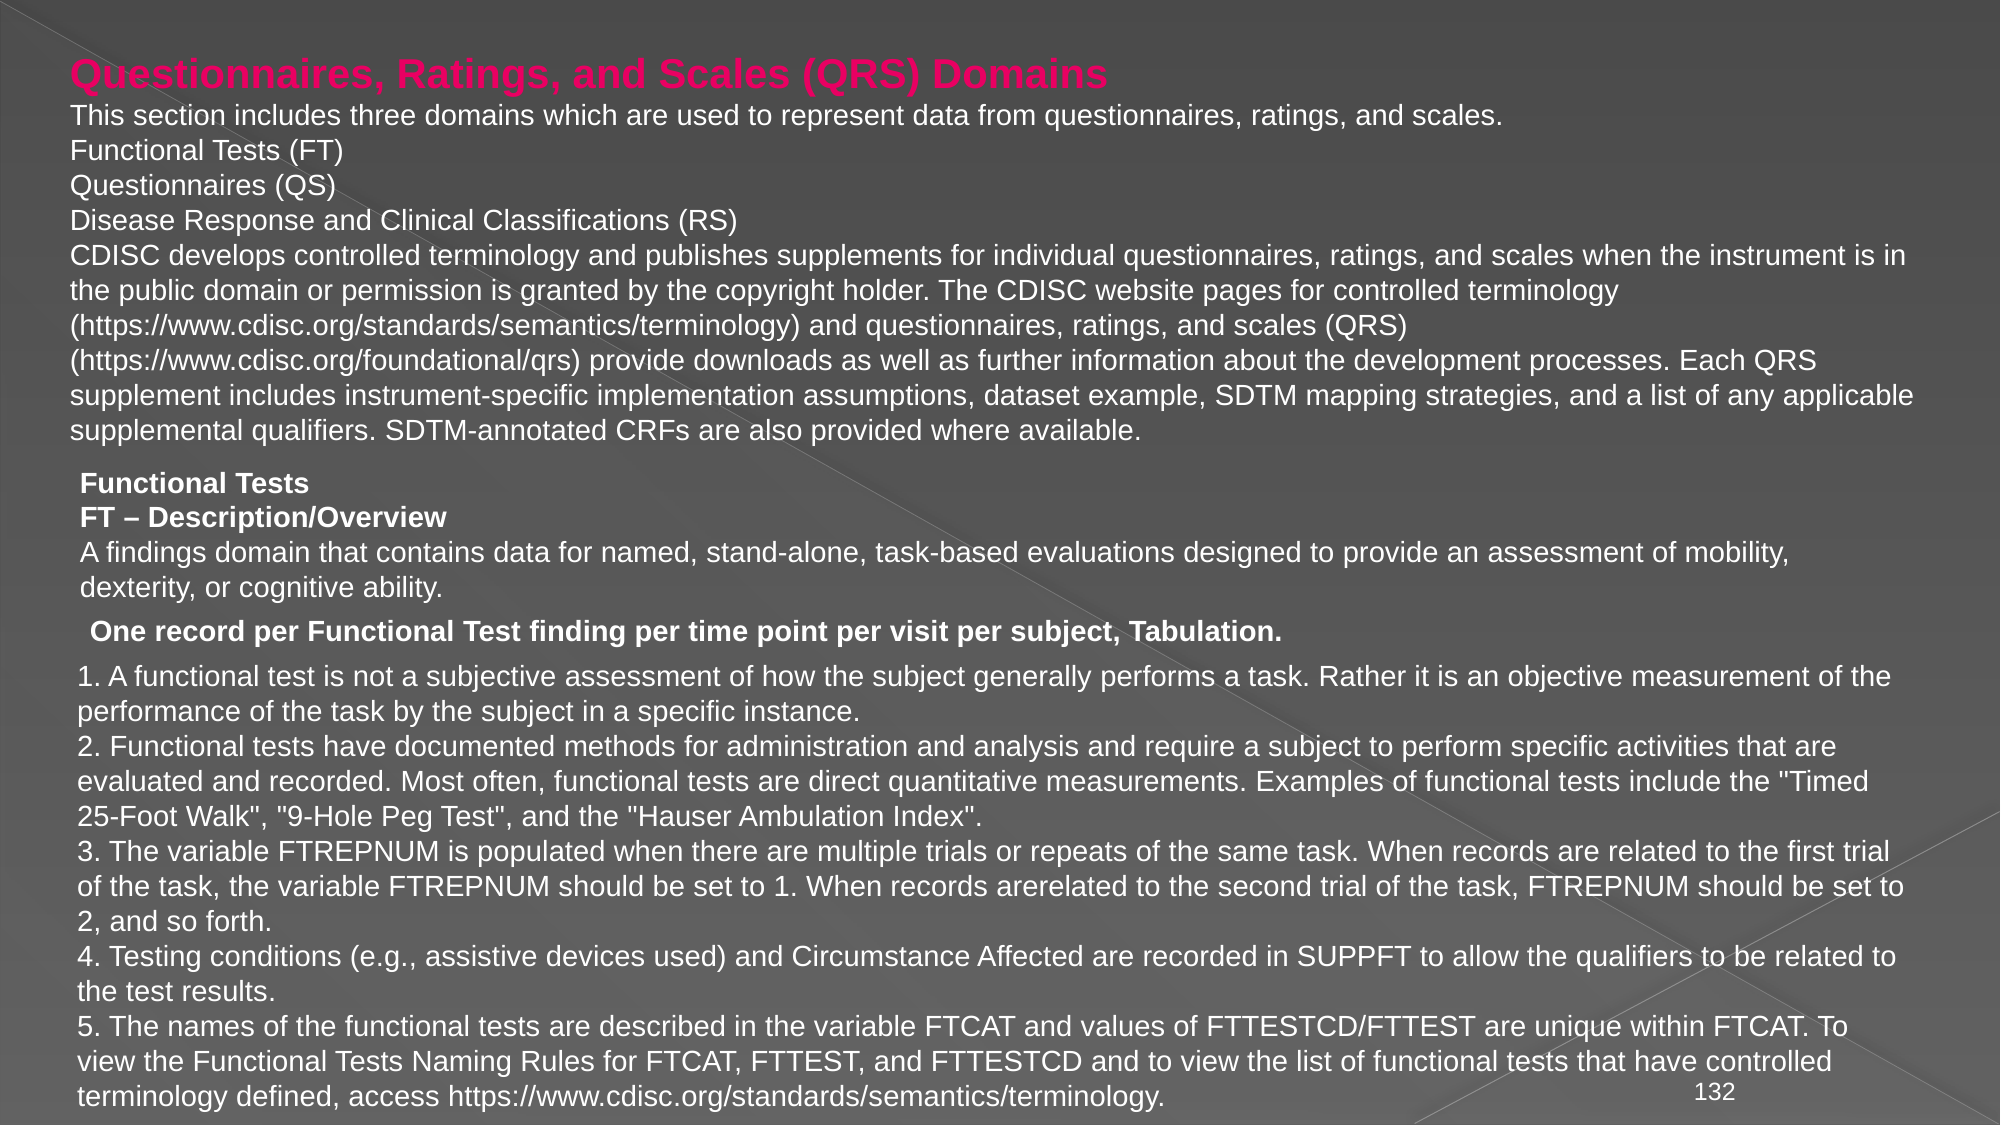

Questionnaires, Ratings, and Scales (QRS) Domains
This section includes three domains which are used to represent data from questionnaires, ratings, and scales.
Functional Tests (FT)
Questionnaires (QS)
Disease Response and Clinical Classifications (RS)
CDISC develops controlled terminology and publishes supplements for individual questionnaires, ratings, and scales when the instrument is in the public domain or permission is granted by the copyright holder. The CDISC website pages for controlled terminology (https://www.cdisc.org/standards/semantics/terminology) and questionnaires, ratings, and scales (QRS) (https://www.cdisc.org/foundational/qrs) provide downloads as well as further information about the development processes. Each QRS supplement includes instrument-specific implementation assumptions, dataset example, SDTM mapping strategies, and a list of any applicable supplemental qualifiers. SDTM-annotated CRFs are also provided where available.
Functional Tests
FT – Description/Overview
A findings domain that contains data for named, stand-alone, task-based evaluations designed to provide an assessment of mobility, dexterity, or cognitive ability.
One record per Functional Test finding per time point per visit per subject, Tabulation.
1. A functional test is not a subjective assessment of how the subject generally performs a task. Rather it is an objective measurement of the performance of the task by the subject in a specific instance.
2. Functional tests have documented methods for administration and analysis and require a subject to perform specific activities that are evaluated and recorded. Most often, functional tests are direct quantitative measurements. Examples of functional tests include the "Timed 25-Foot Walk", "9-Hole Peg Test", and the "Hauser Ambulation Index".
3. The variable FTREPNUM is populated when there are multiple trials or repeats of the same task. When records are related to the first trial of the task, the variable FTREPNUM should be set to 1. When records arerelated to the second trial of the task, FTREPNUM should be set to 2, and so forth.
4. Testing conditions (e.g., assistive devices used) and Circumstance Affected are recorded in SUPPFT to allow the qualifiers to be related to the test results.
5. The names of the functional tests are described in the variable FTCAT and values of FTTESTCD/FTTEST are unique within FTCAT. To view the Functional Tests Naming Rules for FTCAT, FTTEST, and FTTESTCD and to view the list of functional tests that have controlled terminology defined, access https://www.cdisc.org/standards/semantics/terminology.
132